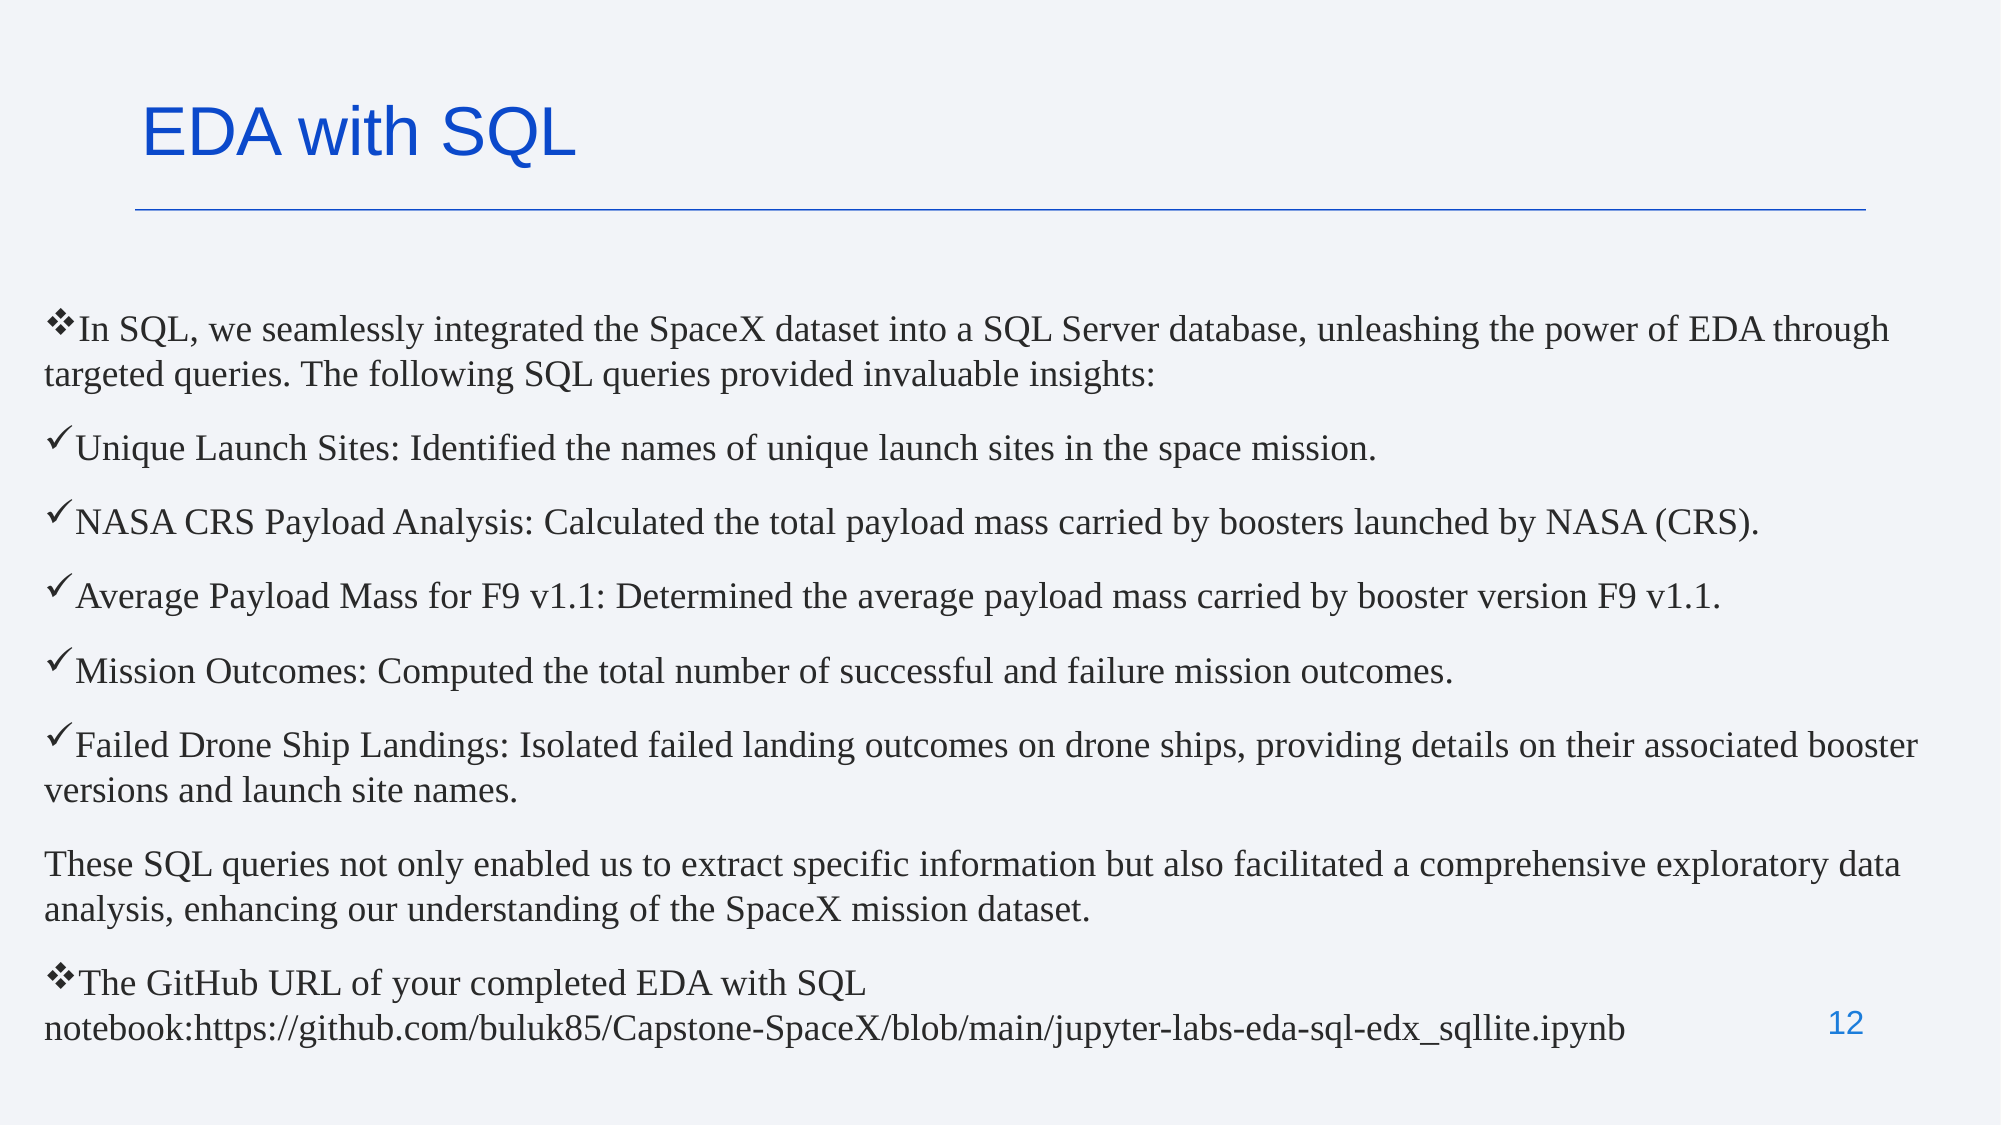

EDA with SQL
In SQL, we seamlessly integrated the SpaceX dataset into a SQL Server database, unleashing the power of EDA through targeted queries. The following SQL queries provided invaluable insights:
Unique Launch Sites: Identified the names of unique launch sites in the space mission.
NASA CRS Payload Analysis: Calculated the total payload mass carried by boosters launched by NASA (CRS).
Average Payload Mass for F9 v1.1: Determined the average payload mass carried by booster version F9 v1.1.
Mission Outcomes: Computed the total number of successful and failure mission outcomes.
Failed Drone Ship Landings: Isolated failed landing outcomes on drone ships, providing details on their associated booster versions and launch site names.
These SQL queries not only enabled us to extract specific information but also facilitated a comprehensive exploratory data analysis, enhancing our understanding of the SpaceX mission dataset.
The GitHub URL of your completed EDA with SQL notebook:https://github.com/buluk85/Capstone-SpaceX/blob/main/jupyter-labs-eda-sql-edx_sqllite.ipynb

12